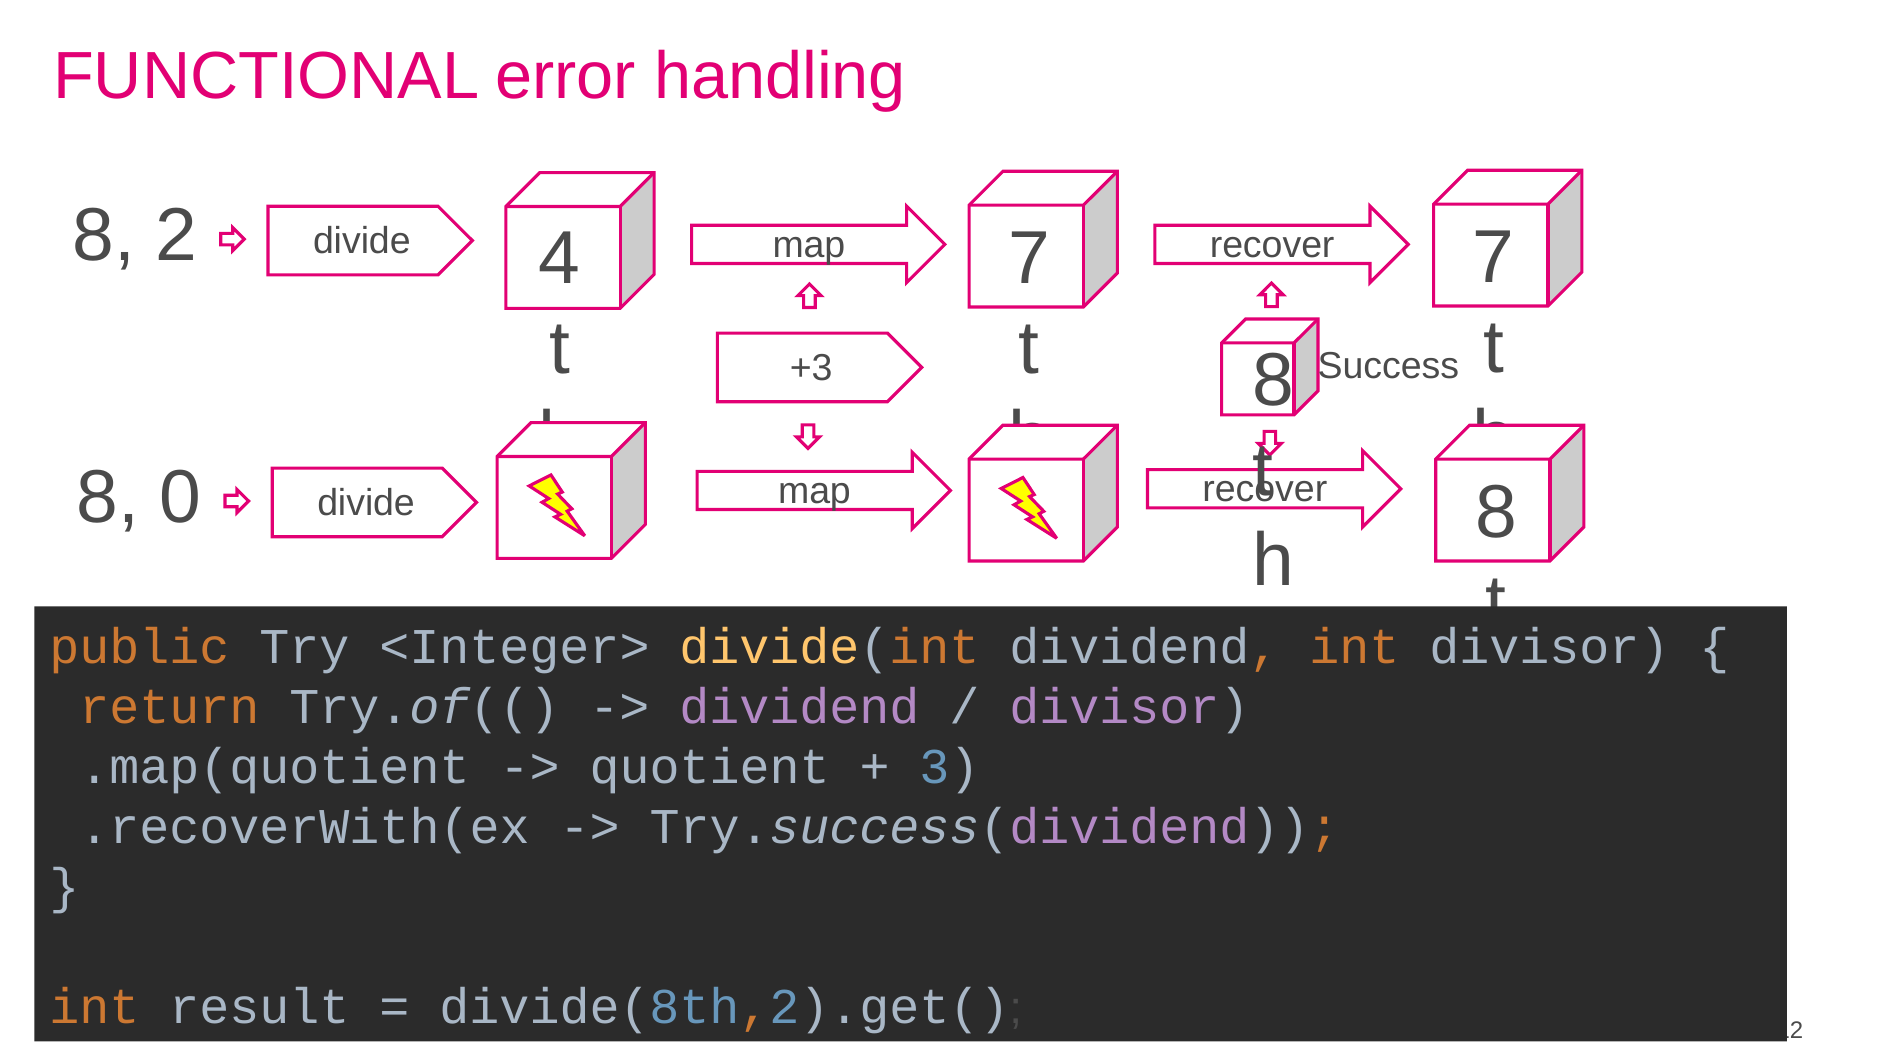

# FUNCTIONAL error handling

7th

7th

4th
8, 2
recover
divide
map

8th
+3
Success

8th

8, 0
recover
map
divide

public Try <Integer> divide(int dividend, int divisor) {
 return Try.of(() -> dividend / divisor)
 .map(quotient -> quotient + 3)
 .recoverWith(ex -> Try.success(dividend));
}

int result = divide(8th,2).get();
12